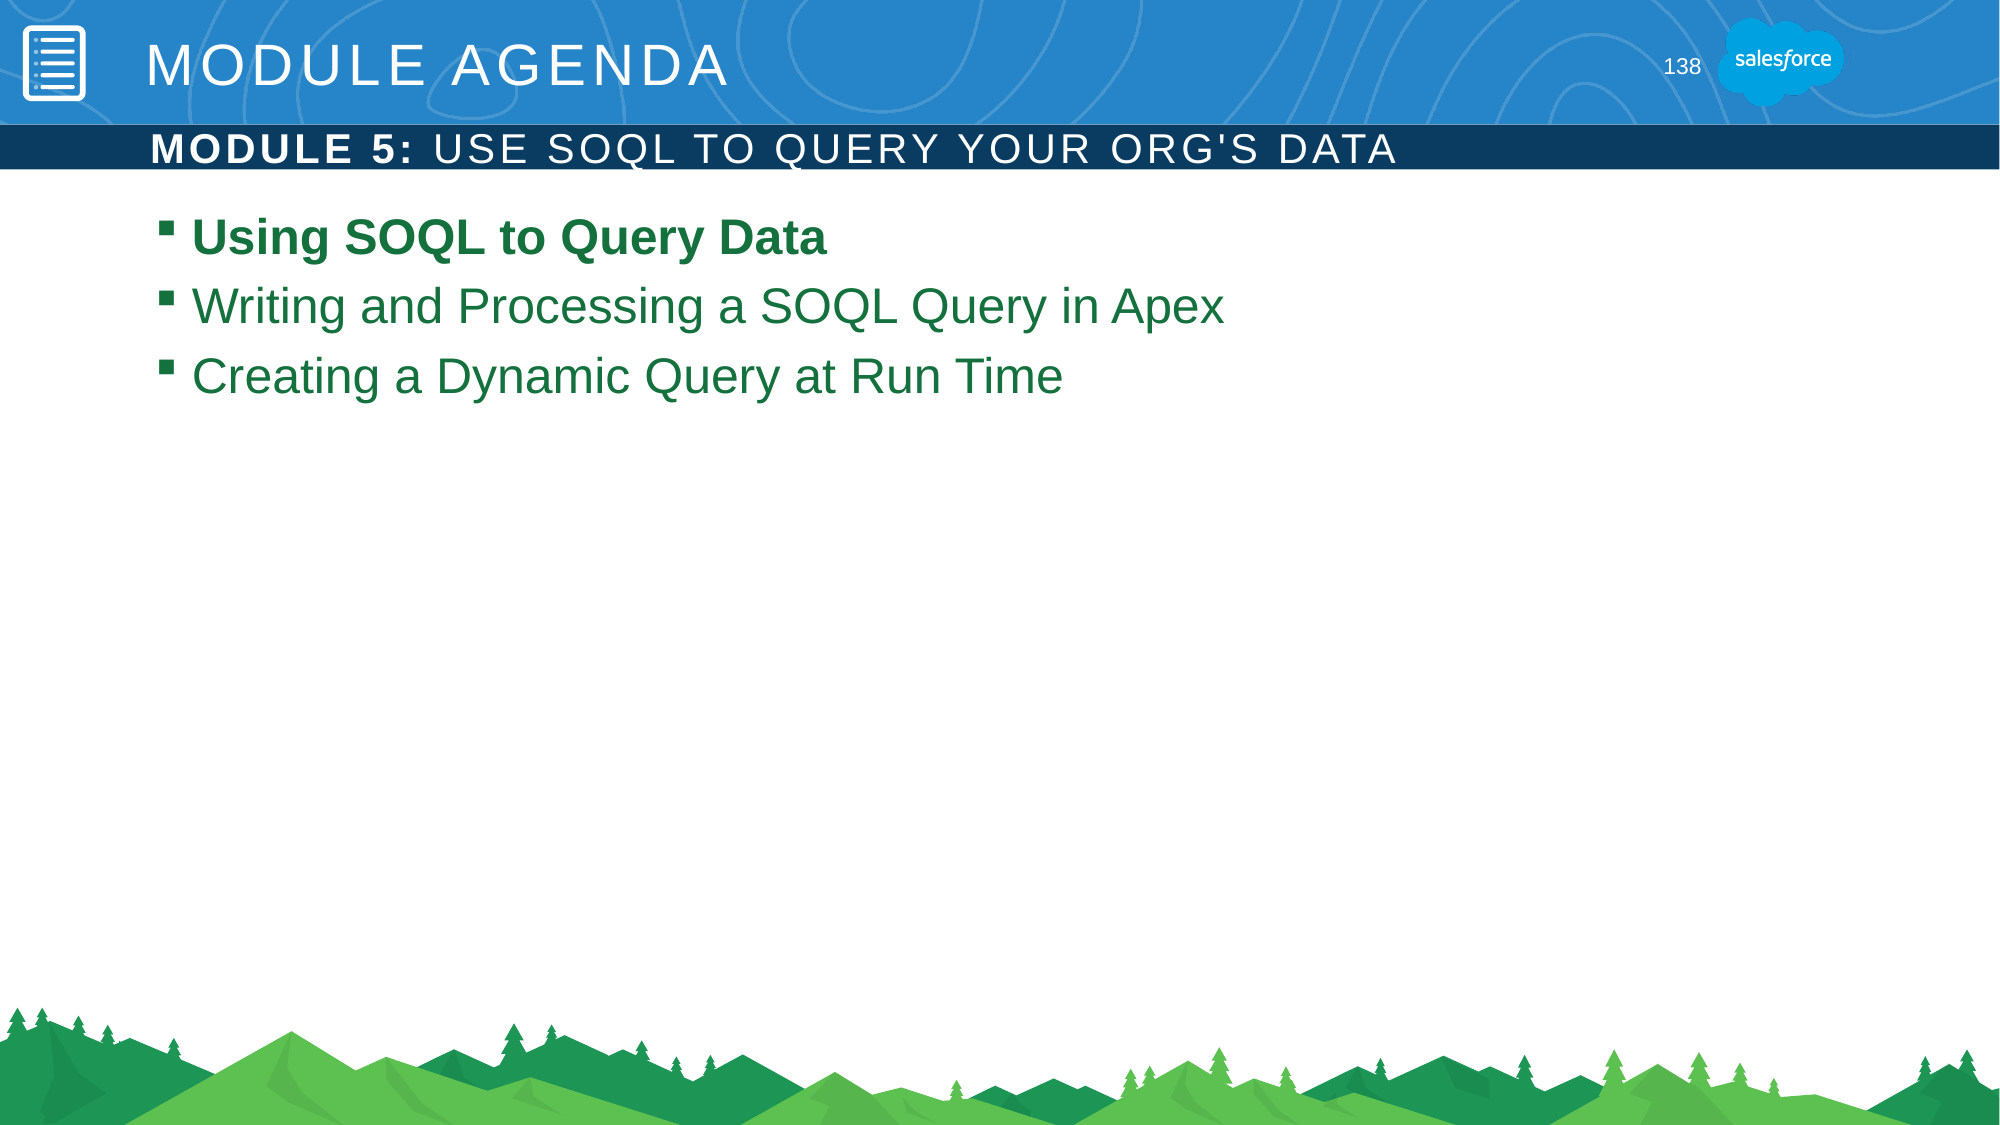

# Module Agenda
138
Module 5: Use SOQL to Query Your Org's Data
Using SOQL to Query Data
Writing and Processing a SOQL Query in Apex
Creating a Dynamic Query at Run Time